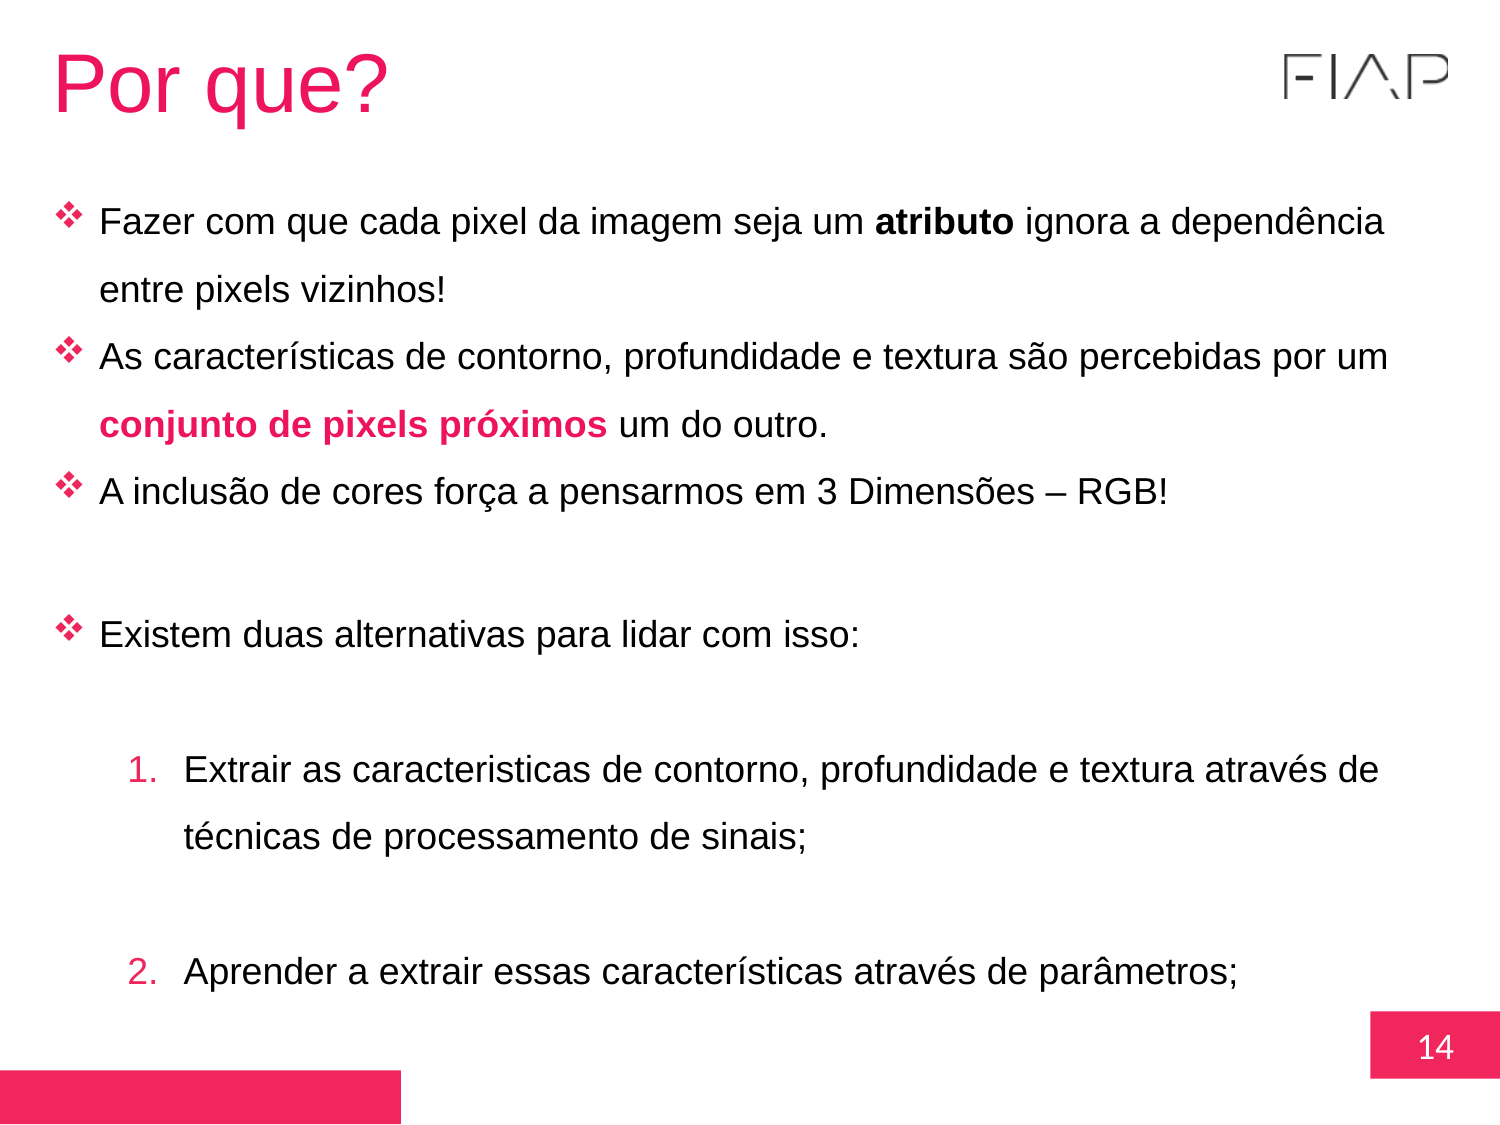

Por que?
Fazer com que cada pixel da imagem seja um atributo ignora a dependência entre pixels vizinhos!
As características de contorno, profundidade e textura são percebidas por um conjunto de pixels próximos um do outro.
A inclusão de cores força a pensarmos em 3 Dimensões – RGB!
Existem duas alternativas para lidar com isso:

Extrair as caracteristicas de contorno, profundidade e textura através de técnicas de processamento de sinais;

Aprender a extrair essas características através de parâmetros;